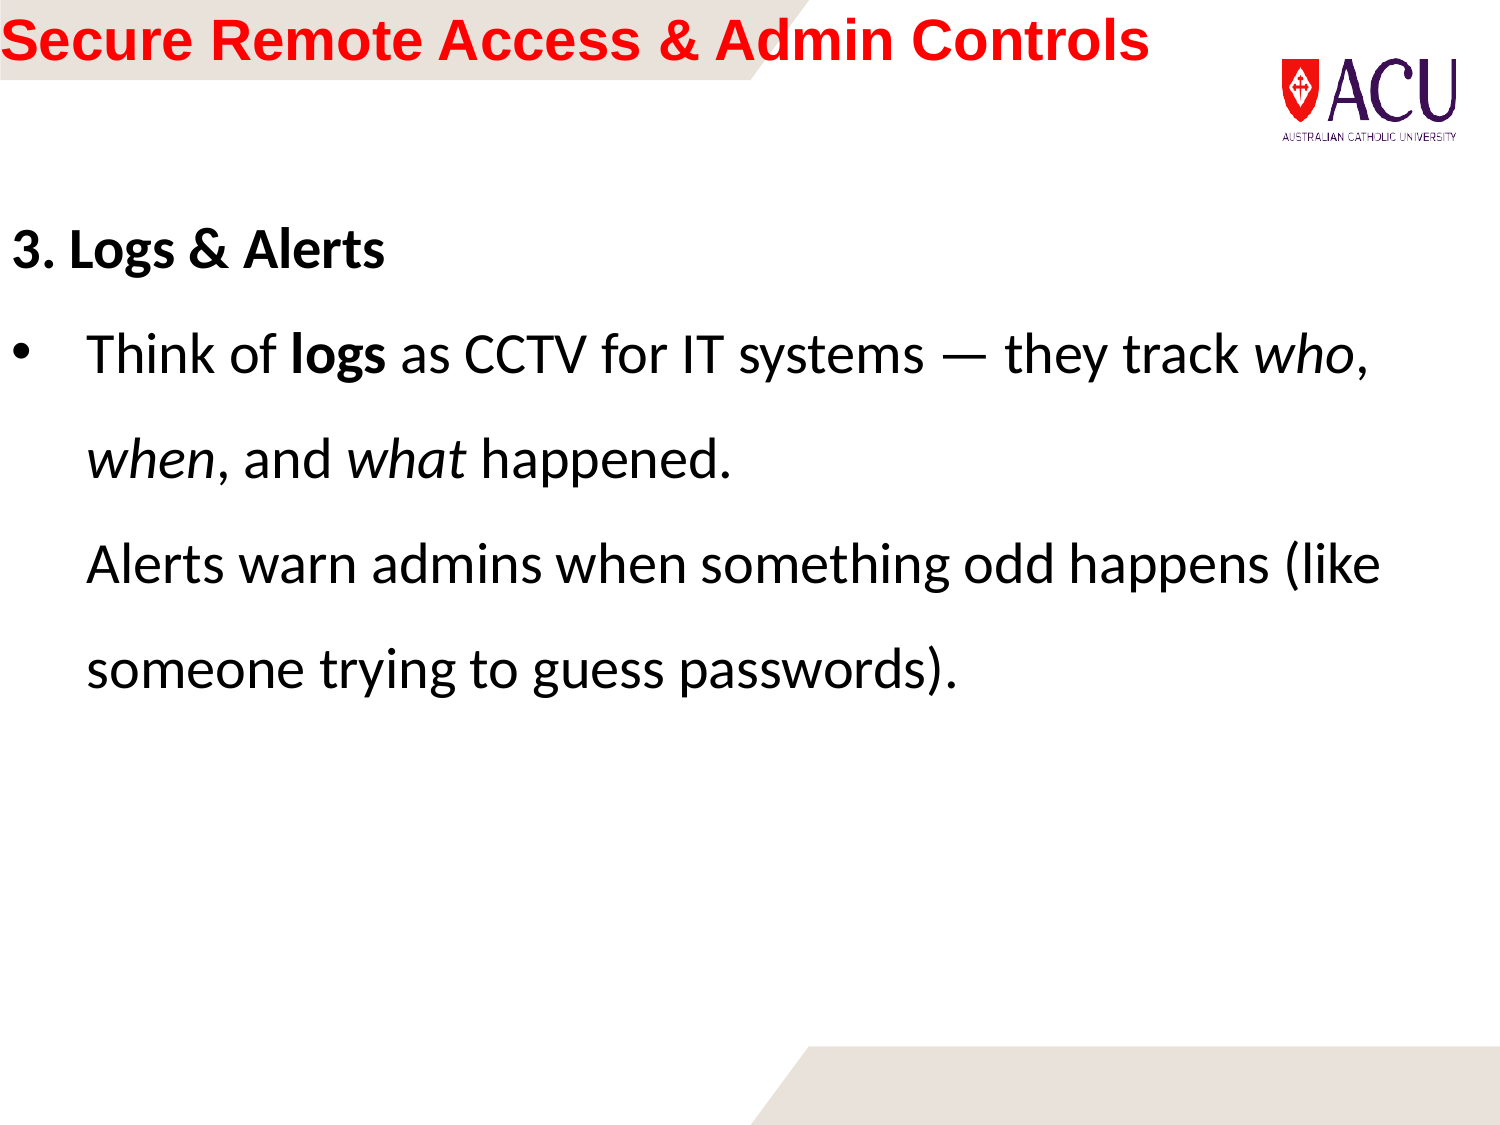

# Secure Remote Access & Admin Controls
3. Logs & Alerts
Think of logs as CCTV for IT systems — they track who, when, and what happened.
Alerts warn admins when something odd happens (like someone trying to guess passwords).